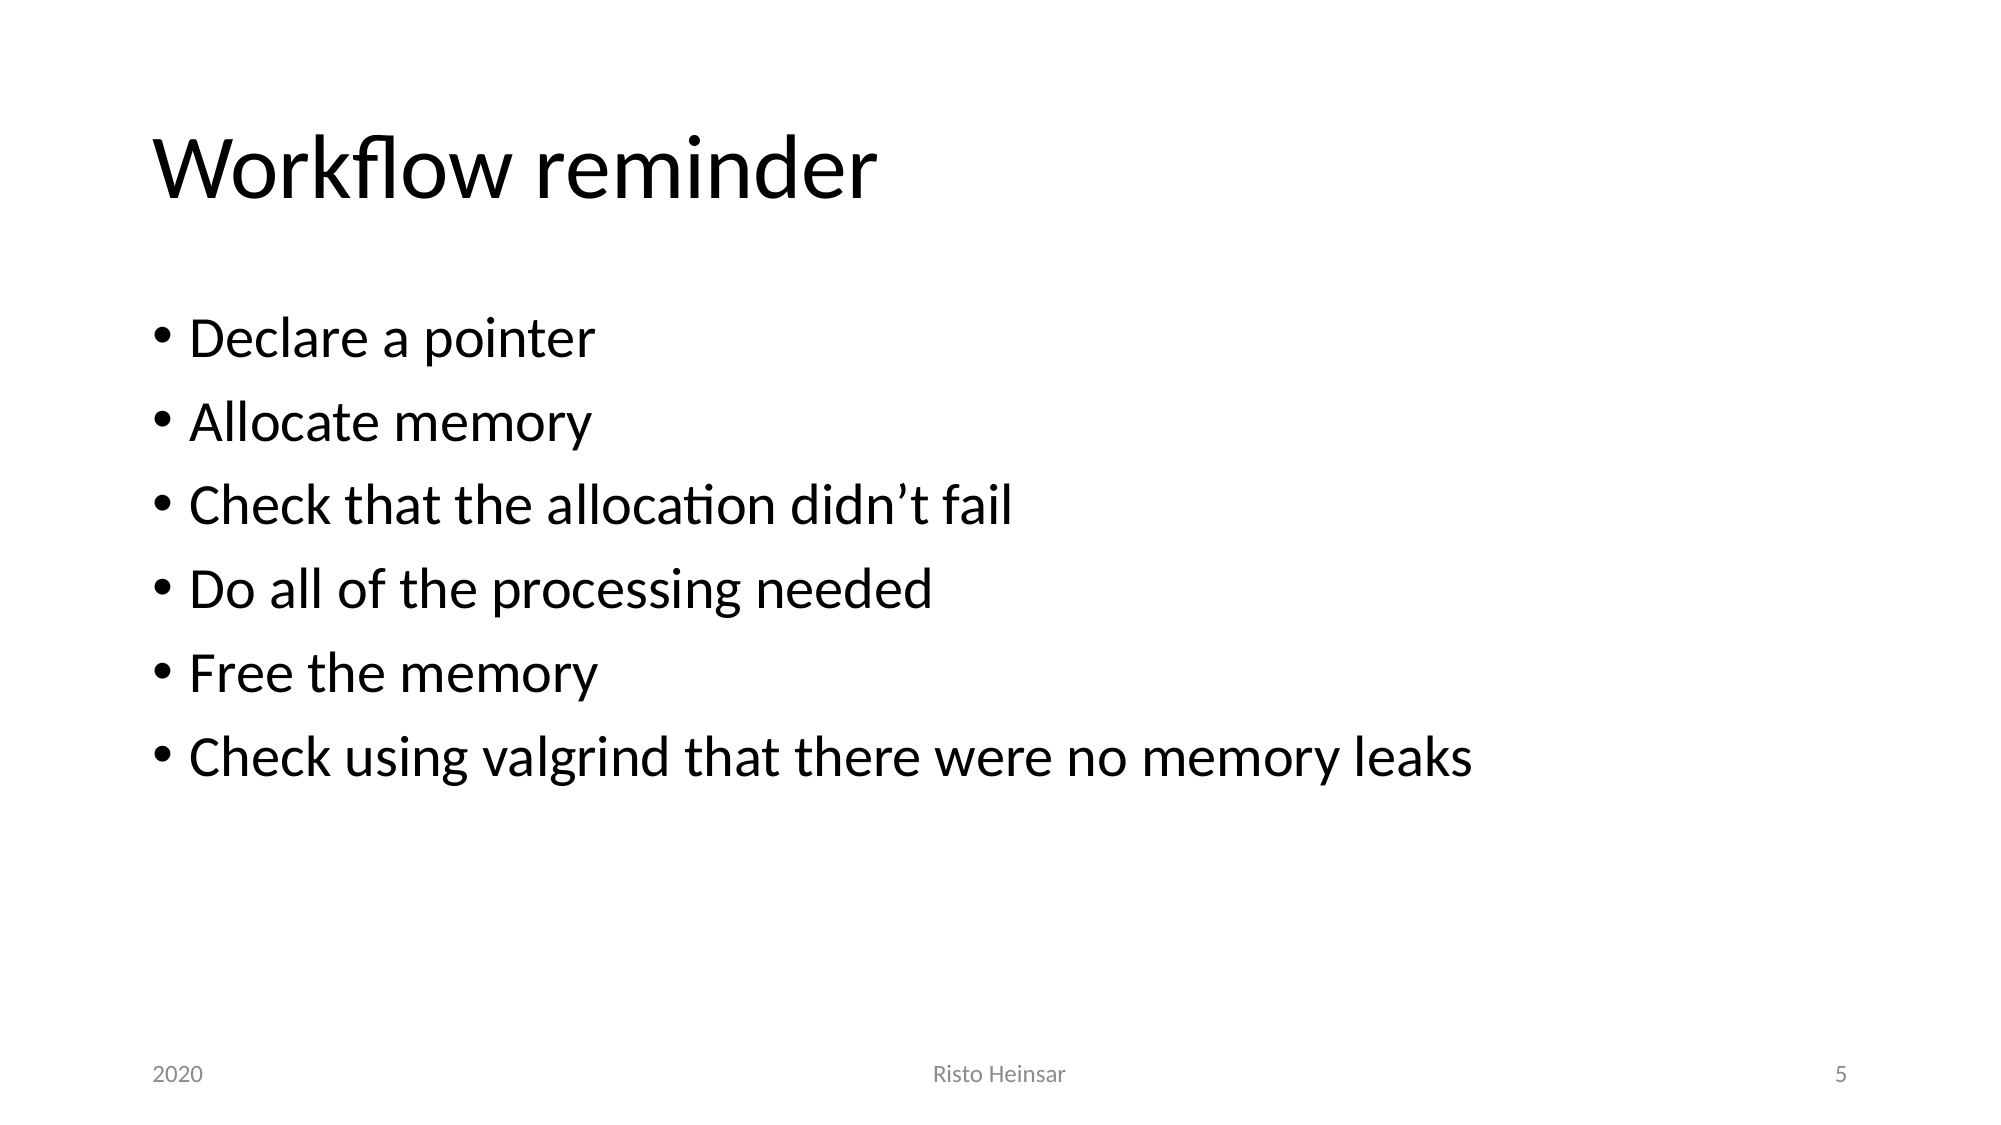

# Workflow reminder
Declare a pointer
Allocate memory
Check that the allocation didn’t fail
Do all of the processing needed
Free the memory
Check using valgrind that there were no memory leaks
2020
Risto Heinsar
5